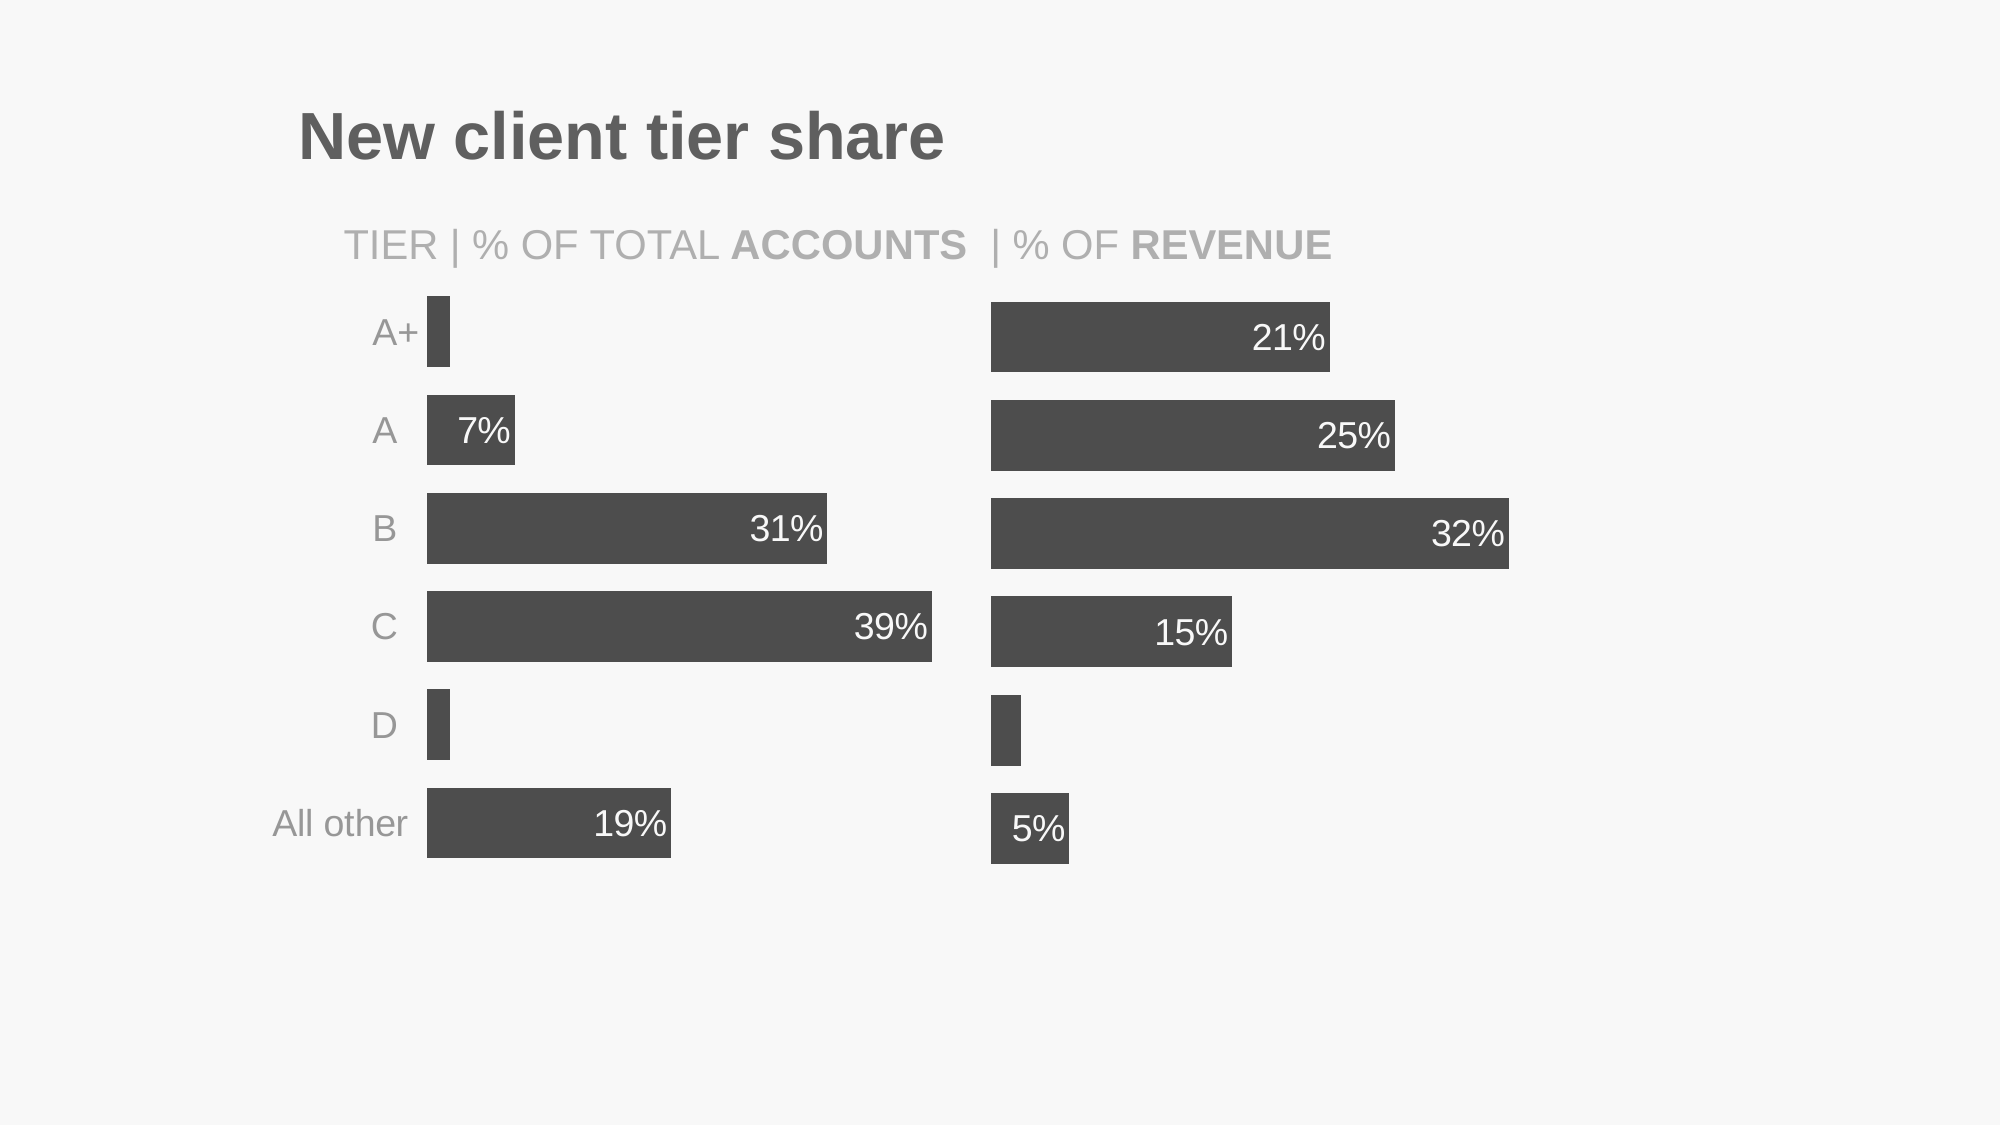

New client tier share
TIER | % OF TOTAL ACCOUNTS  | % OF REVENUE

### Chart

| Category | Count |
|---|---|
| A+ | 0.02 |
| A   | 0.07 |
| B   | 0.31 |
| C   | 0.39 |
| D   | 0.02 |
| All other  | 0.19 |

### Chart

| Category | Count |
|---|---|
| A+ | 0.21 |
| A   | 0.25 |
| B   | 0.32 |
| C   | 0.15 |
| D   | 0.02 |
| All other  | 0.05 |